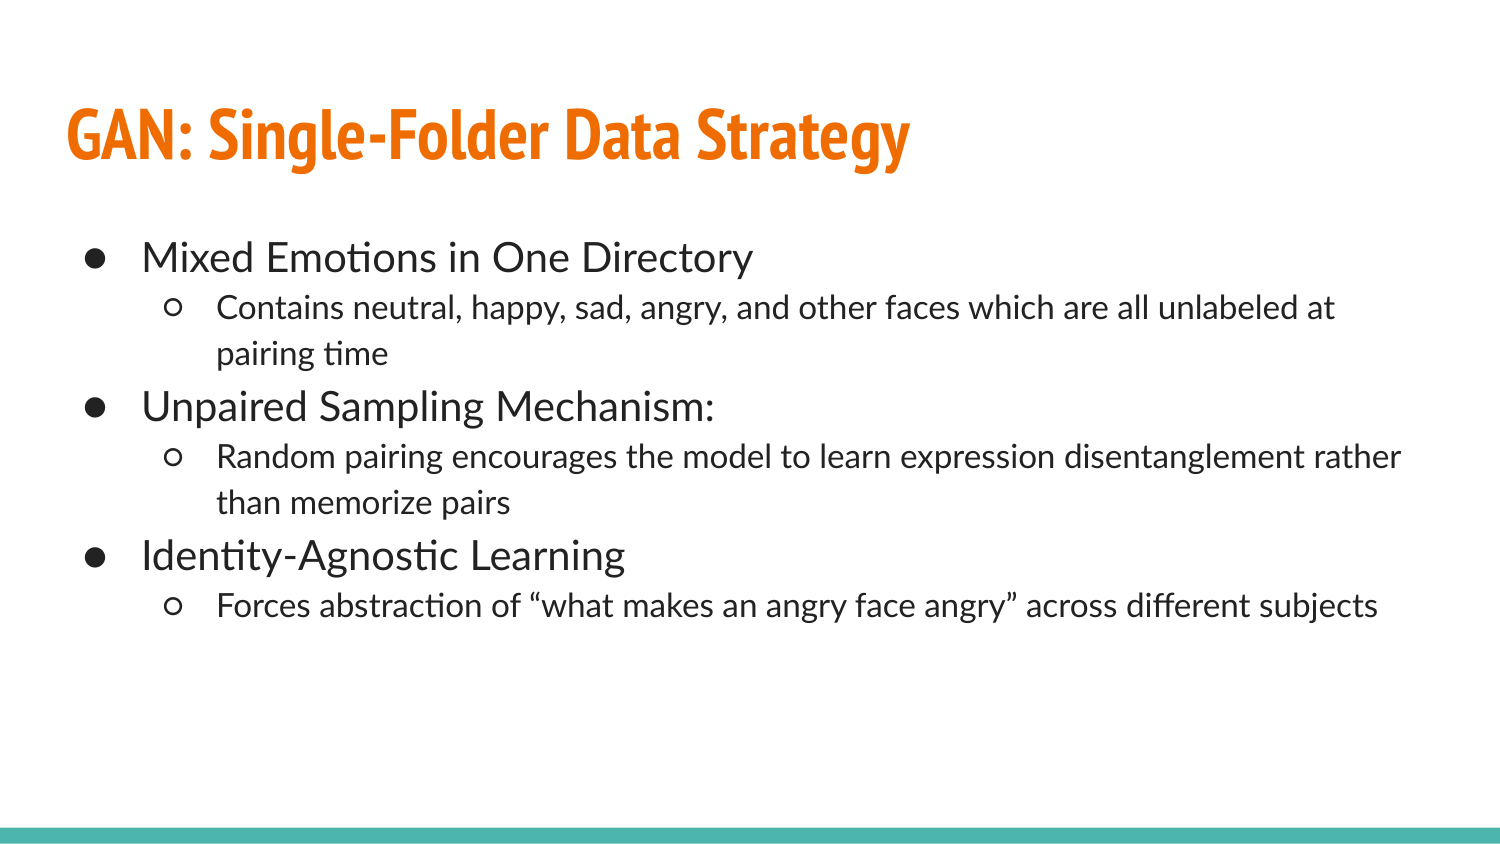

# GAN: Single-Folder Data Strategy
Mixed Emotions in One Directory
Contains neutral, happy, sad, angry, and other faces which are all unlabeled at pairing time
Unpaired Sampling Mechanism:
Random pairing encourages the model to learn expression disentanglement rather than memorize pairs
Identity-Agnostic Learning
Forces abstraction of “what makes an angry face angry” across different subjects